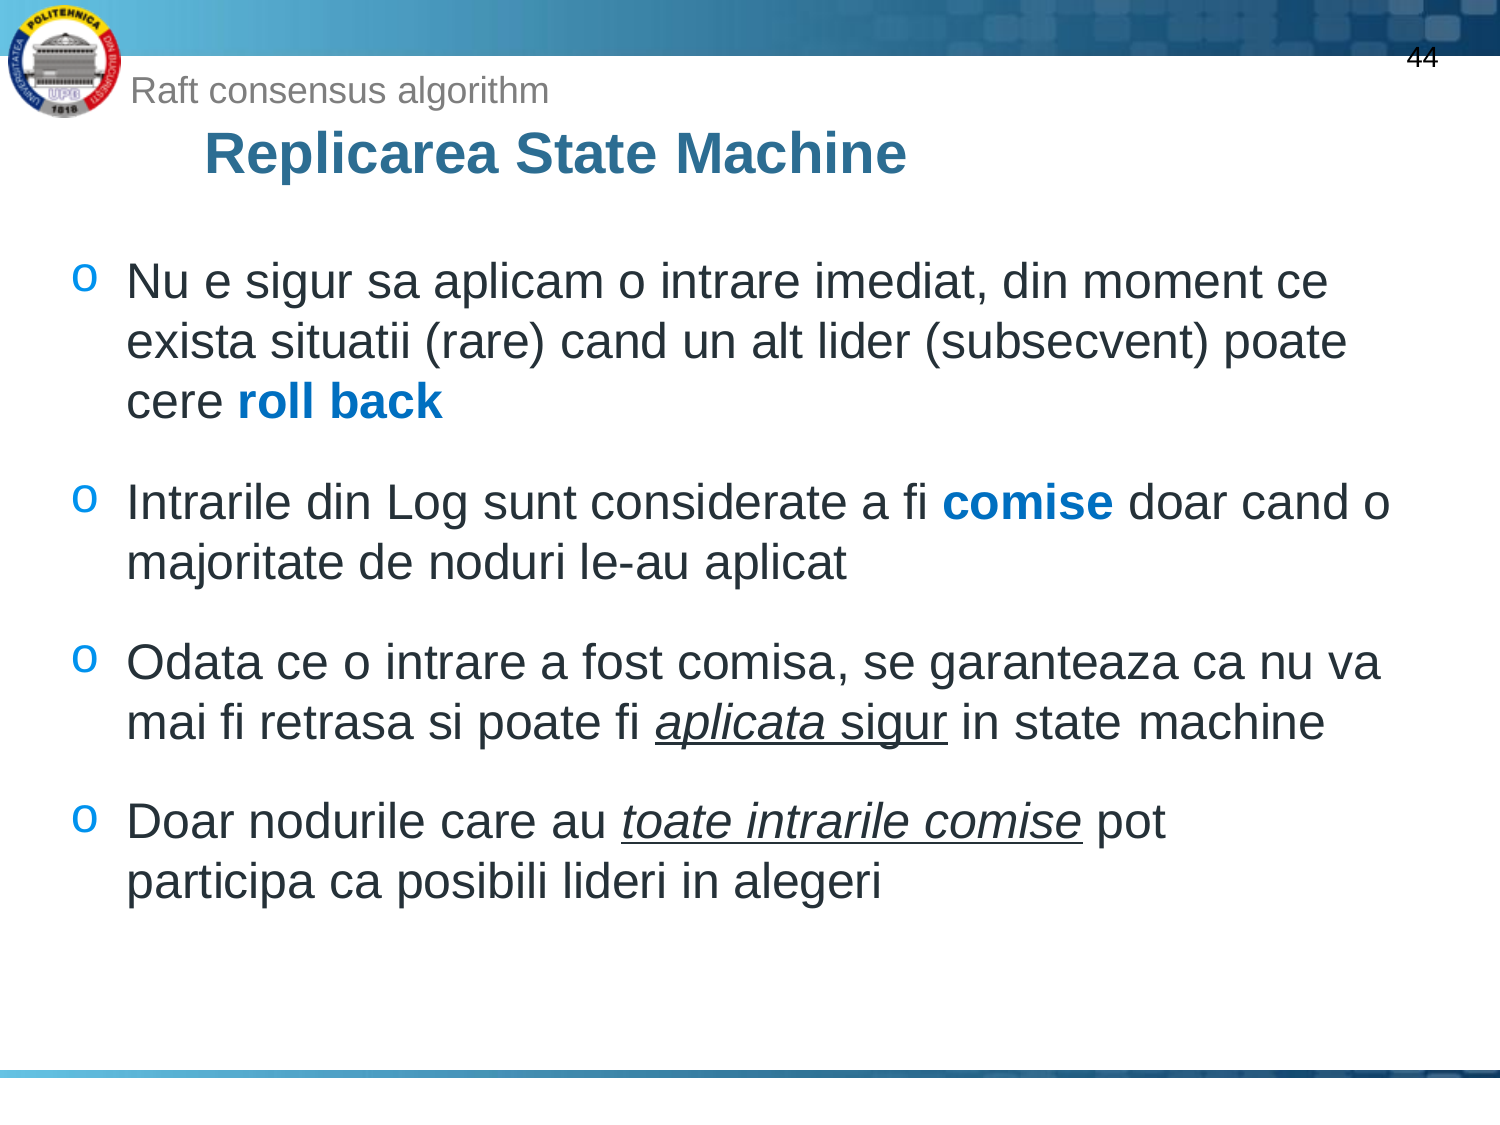

44
Raft consensus algorithm
# Replicarea State Machine
Nu e sigur sa aplicam o intrare imediat, din moment ce exista situatii (rare) cand un alt lider (subsecvent) poate cere roll back

Intrarile din Log sunt considerate a fi comise doar cand o majoritate de noduri le-au aplicat

Odata ce o intrare a fost comisa, se garanteaza ca nu va mai fi retrasa si poate fi aplicata sigur in state machine

Doar nodurile care au toate intrarile comise pot participa ca posibili lideri in alegeri